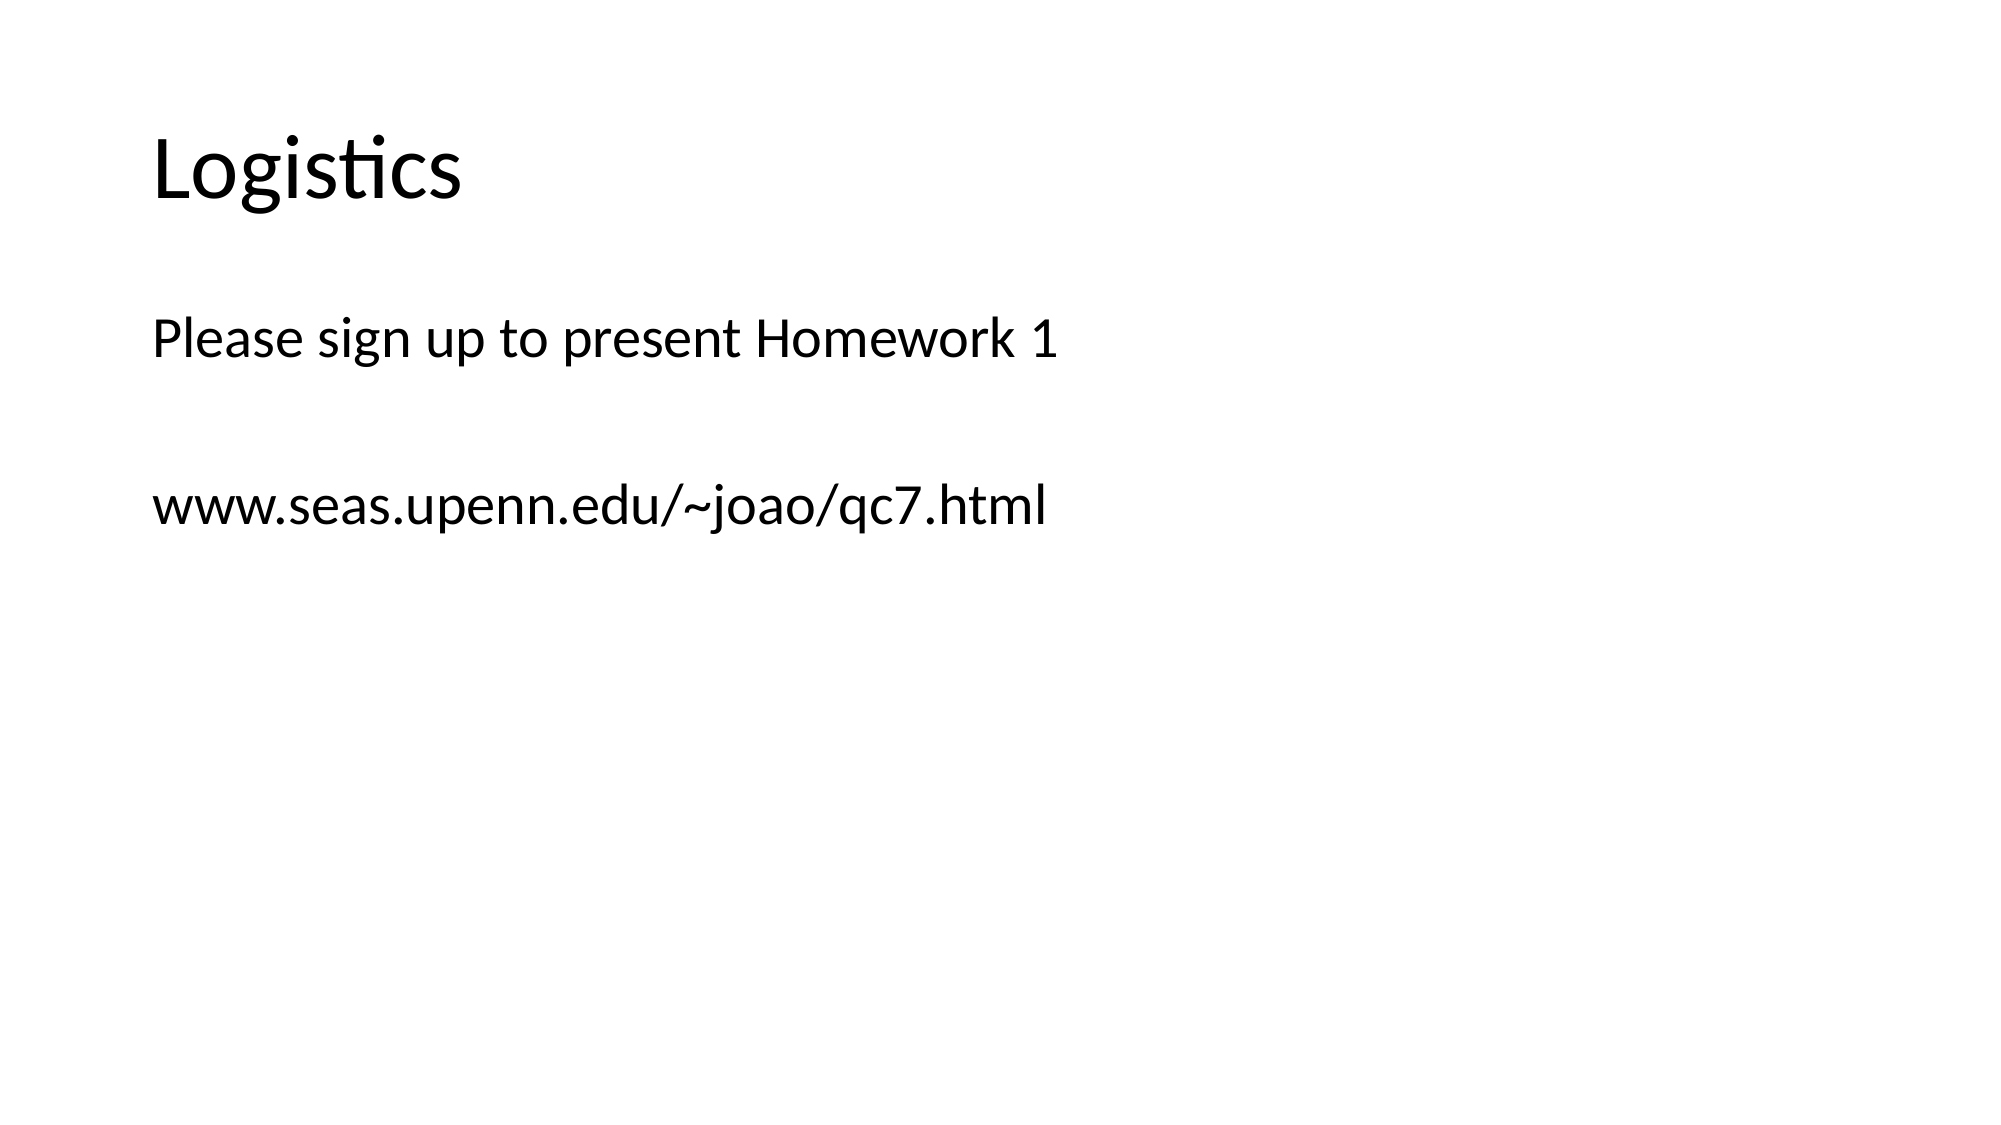

# Logistics
Please sign up to present Homework 1

www.seas.upenn.edu/~joao/qc7.html